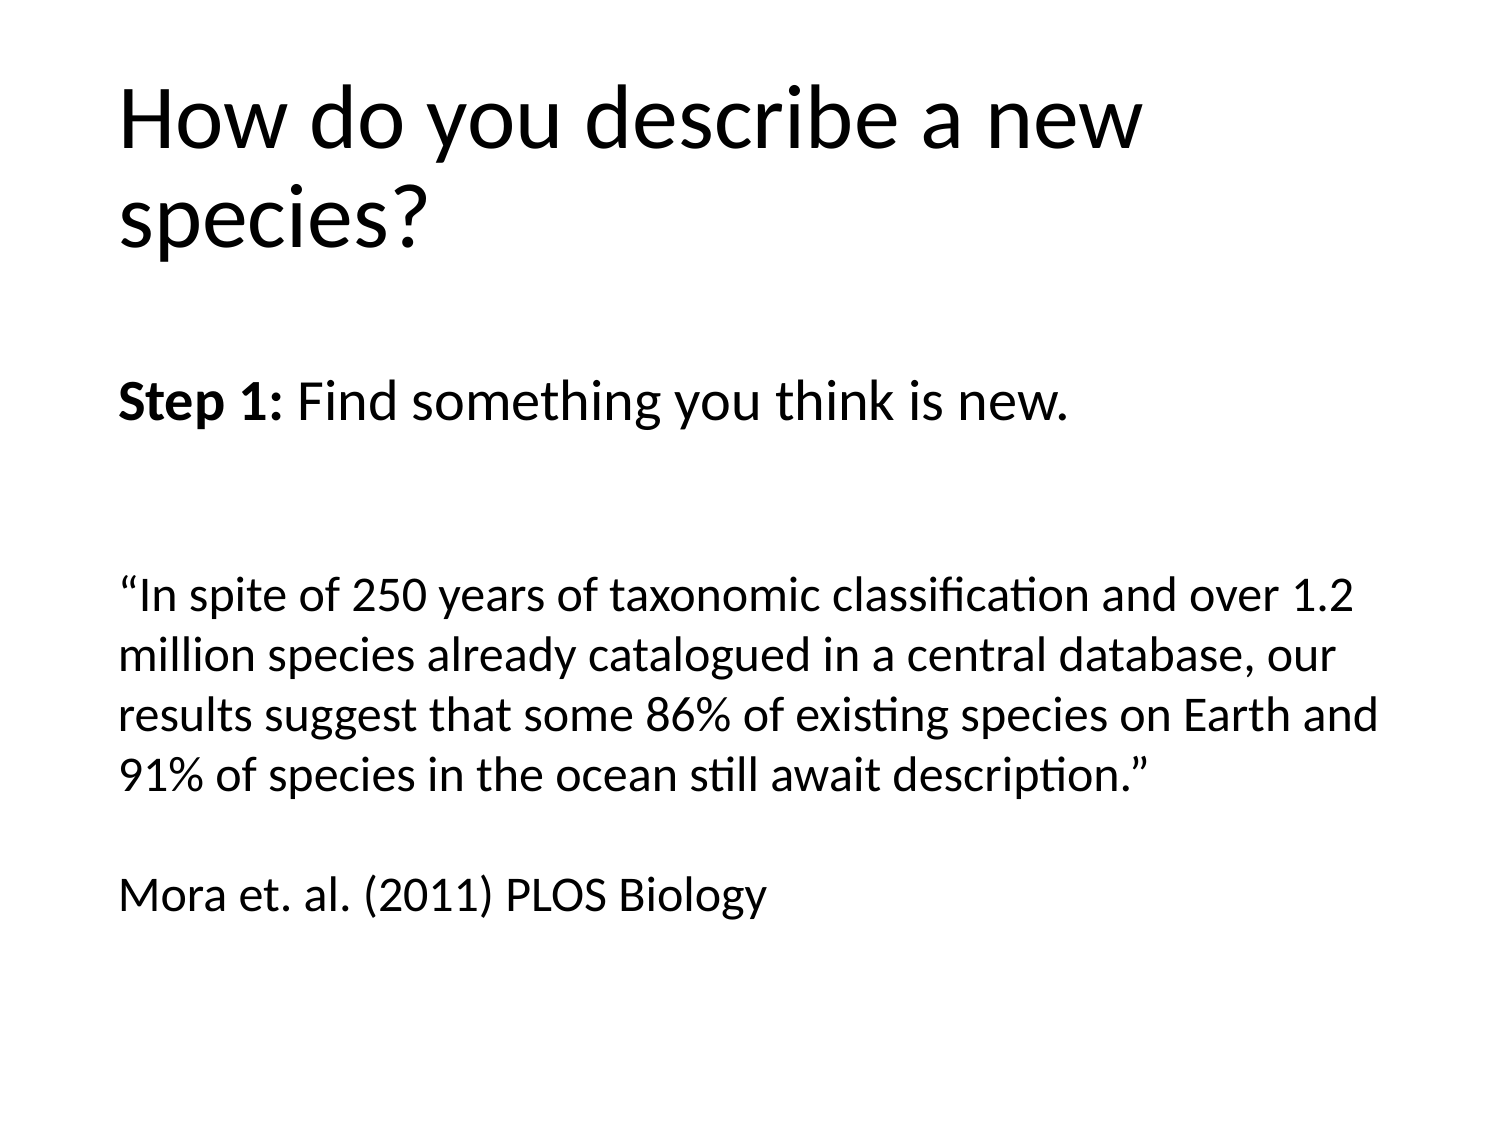

# How do you describe a new species?
Step 1: Find something you think is new.
“In spite of 250 years of taxonomic classification and over 1.2 million species already catalogued in a central database, our results suggest that some 86% of existing species on Earth and 91% of species in the ocean still await description.”

Mora et. al. (2011) PLOS Biology